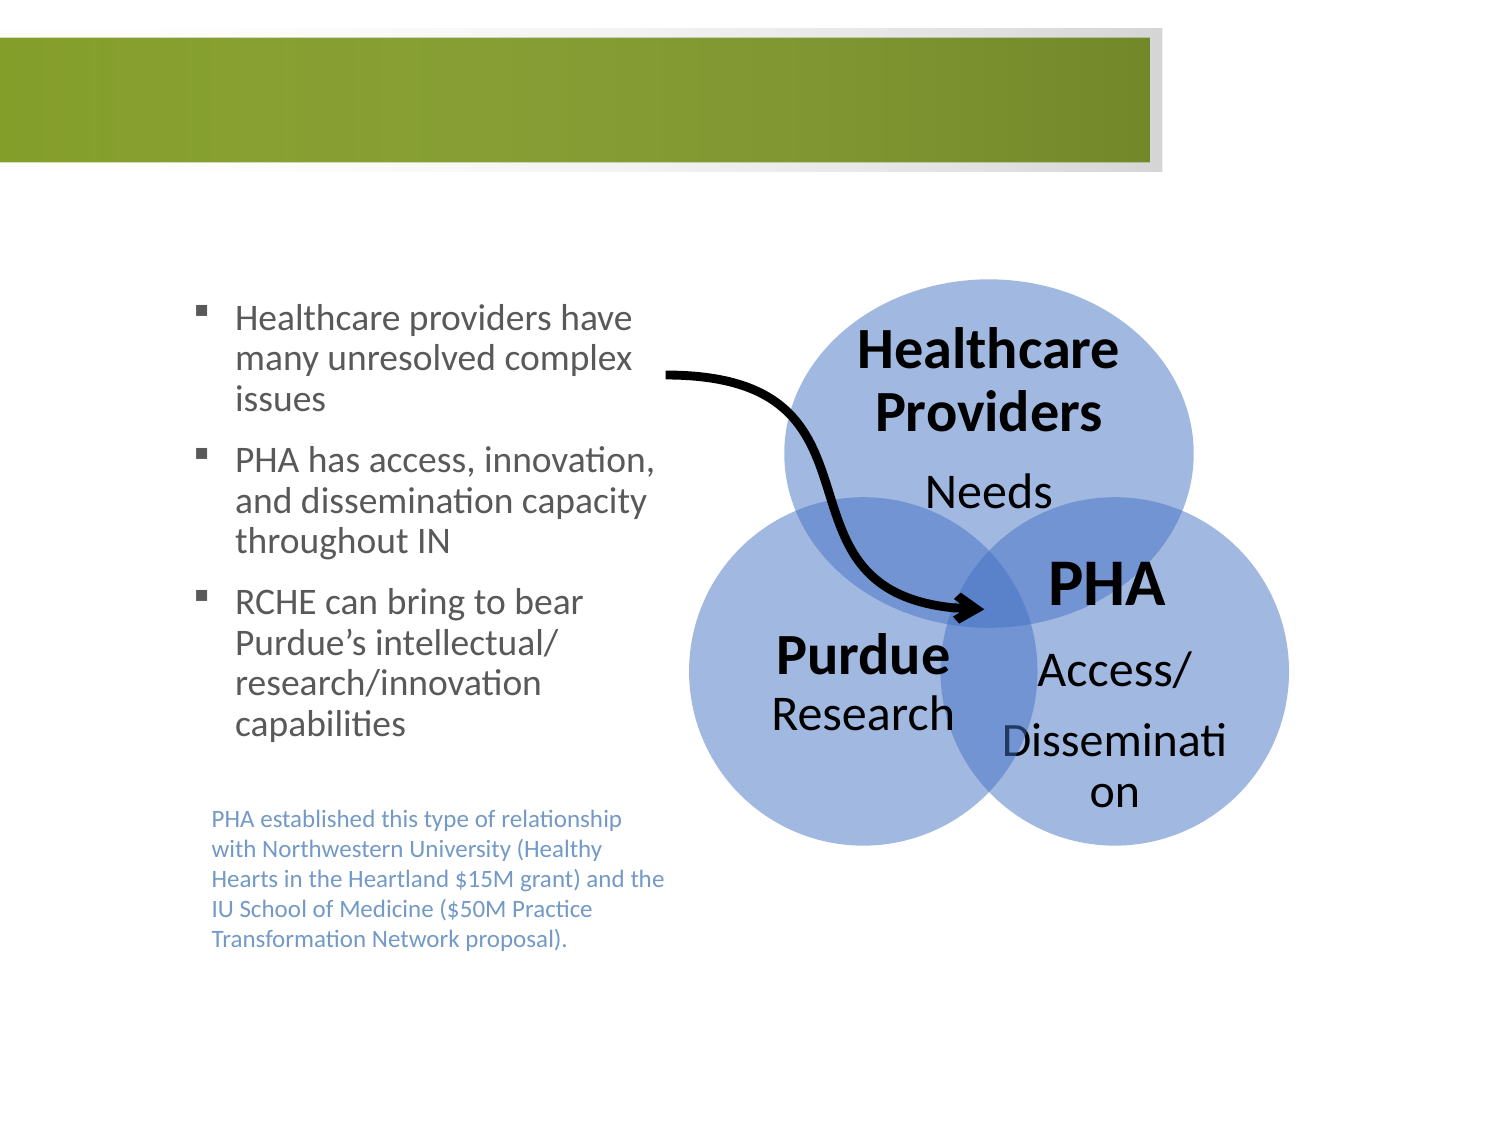

# PHA Intent – Research Access/Dissemination
Healthcare Providers
Needs
PHA
Access/
Dissemination
Purdue Research
Healthcare providers have many unresolved complex issues
PHA has access, innovation, and dissemination capacity throughout IN
RCHE can bring to bear Purdue’s intellectual/ research/innovation capabilities
PHA established this type of relationship with Northwestern University (Healthy Hearts in the Heartland $15M grant) and the IU School of Medicine ($50M Practice Transformation Network proposal).